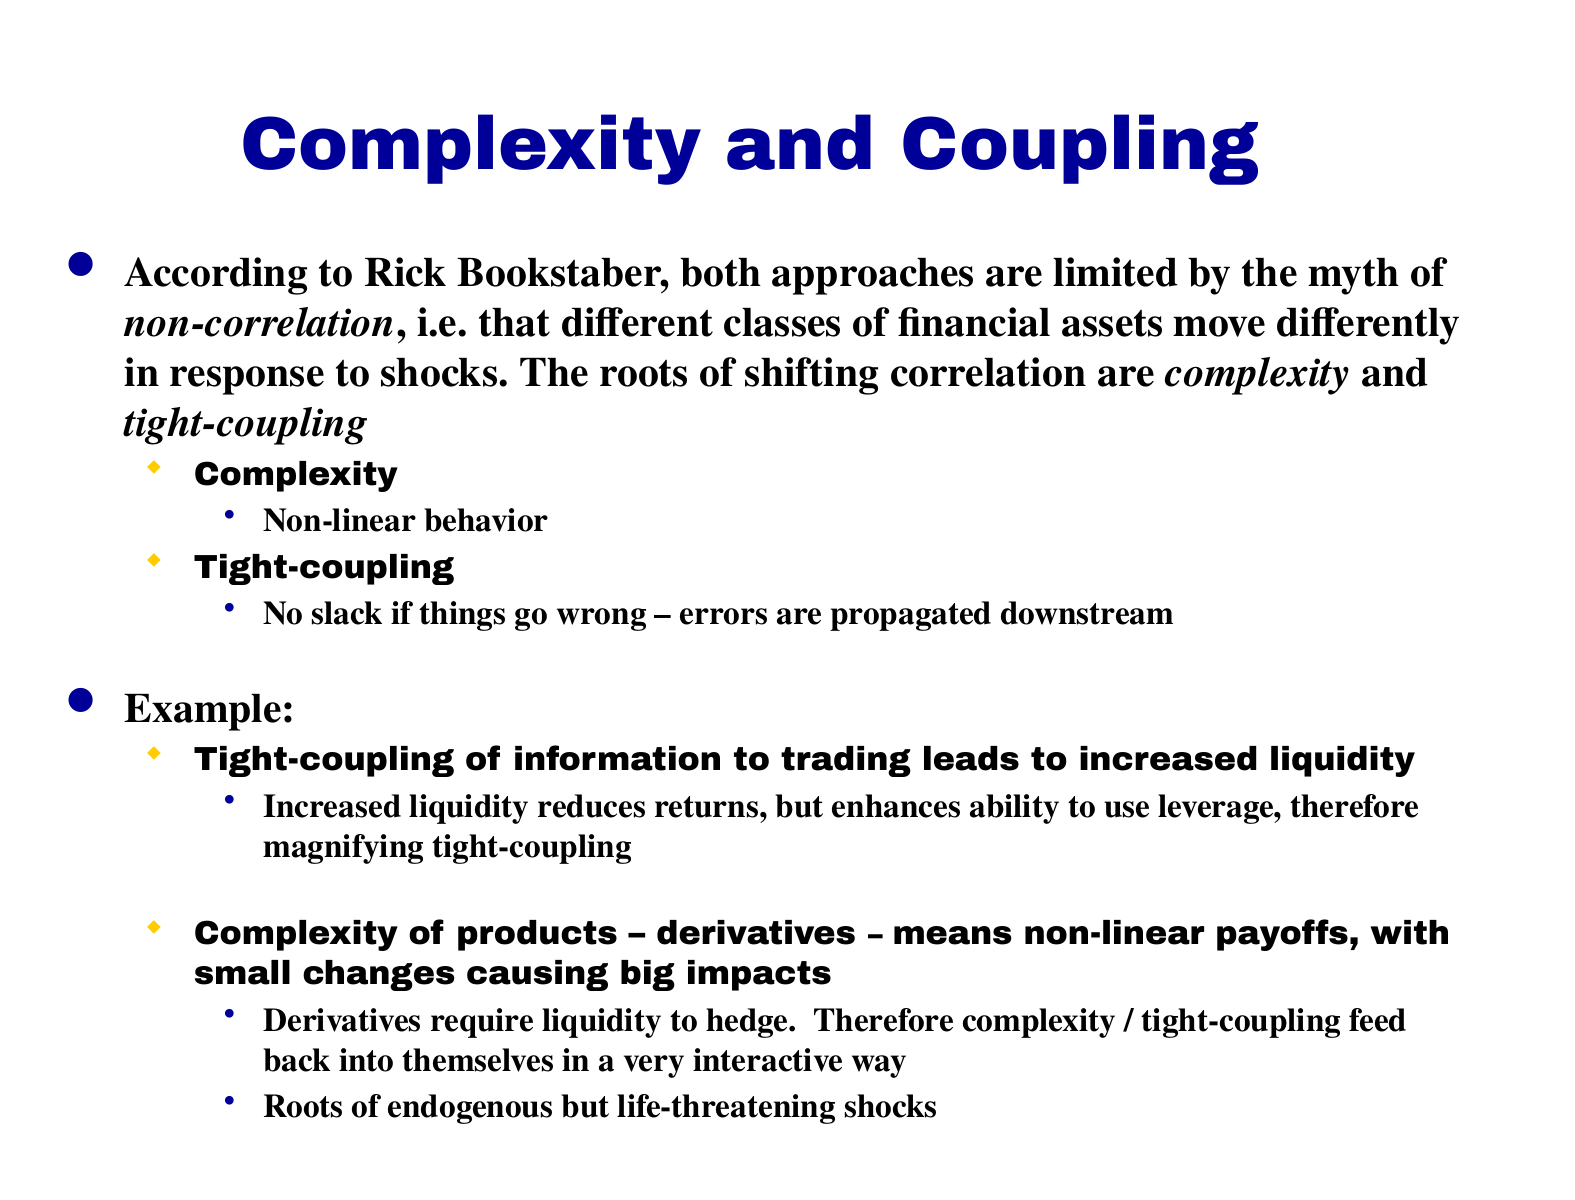

# Complexity and Coupling
According to Rick Bookstaber, both approaches are limited by the myth of non-correlation, i.e. that different classes of financial assets move differently in response to shocks. The roots of shifting correlation are complexity and tight-coupling
Complexity
Non-linear behavior
Tight-coupling
No slack if things go wrong – errors are propagated downstream

Example:
Tight-coupling of information to trading leads to increased liquidity
Increased liquidity reduces returns, but enhances ability to use leverage, therefore magnifying tight-coupling

Complexity of products – derivatives – means non-linear payoffs, with small changes causing big impacts
Derivatives require liquidity to hedge.  Therefore complexity / tight-coupling feed back into themselves in a very interactive way
Roots of endogenous but life-threatening shocks